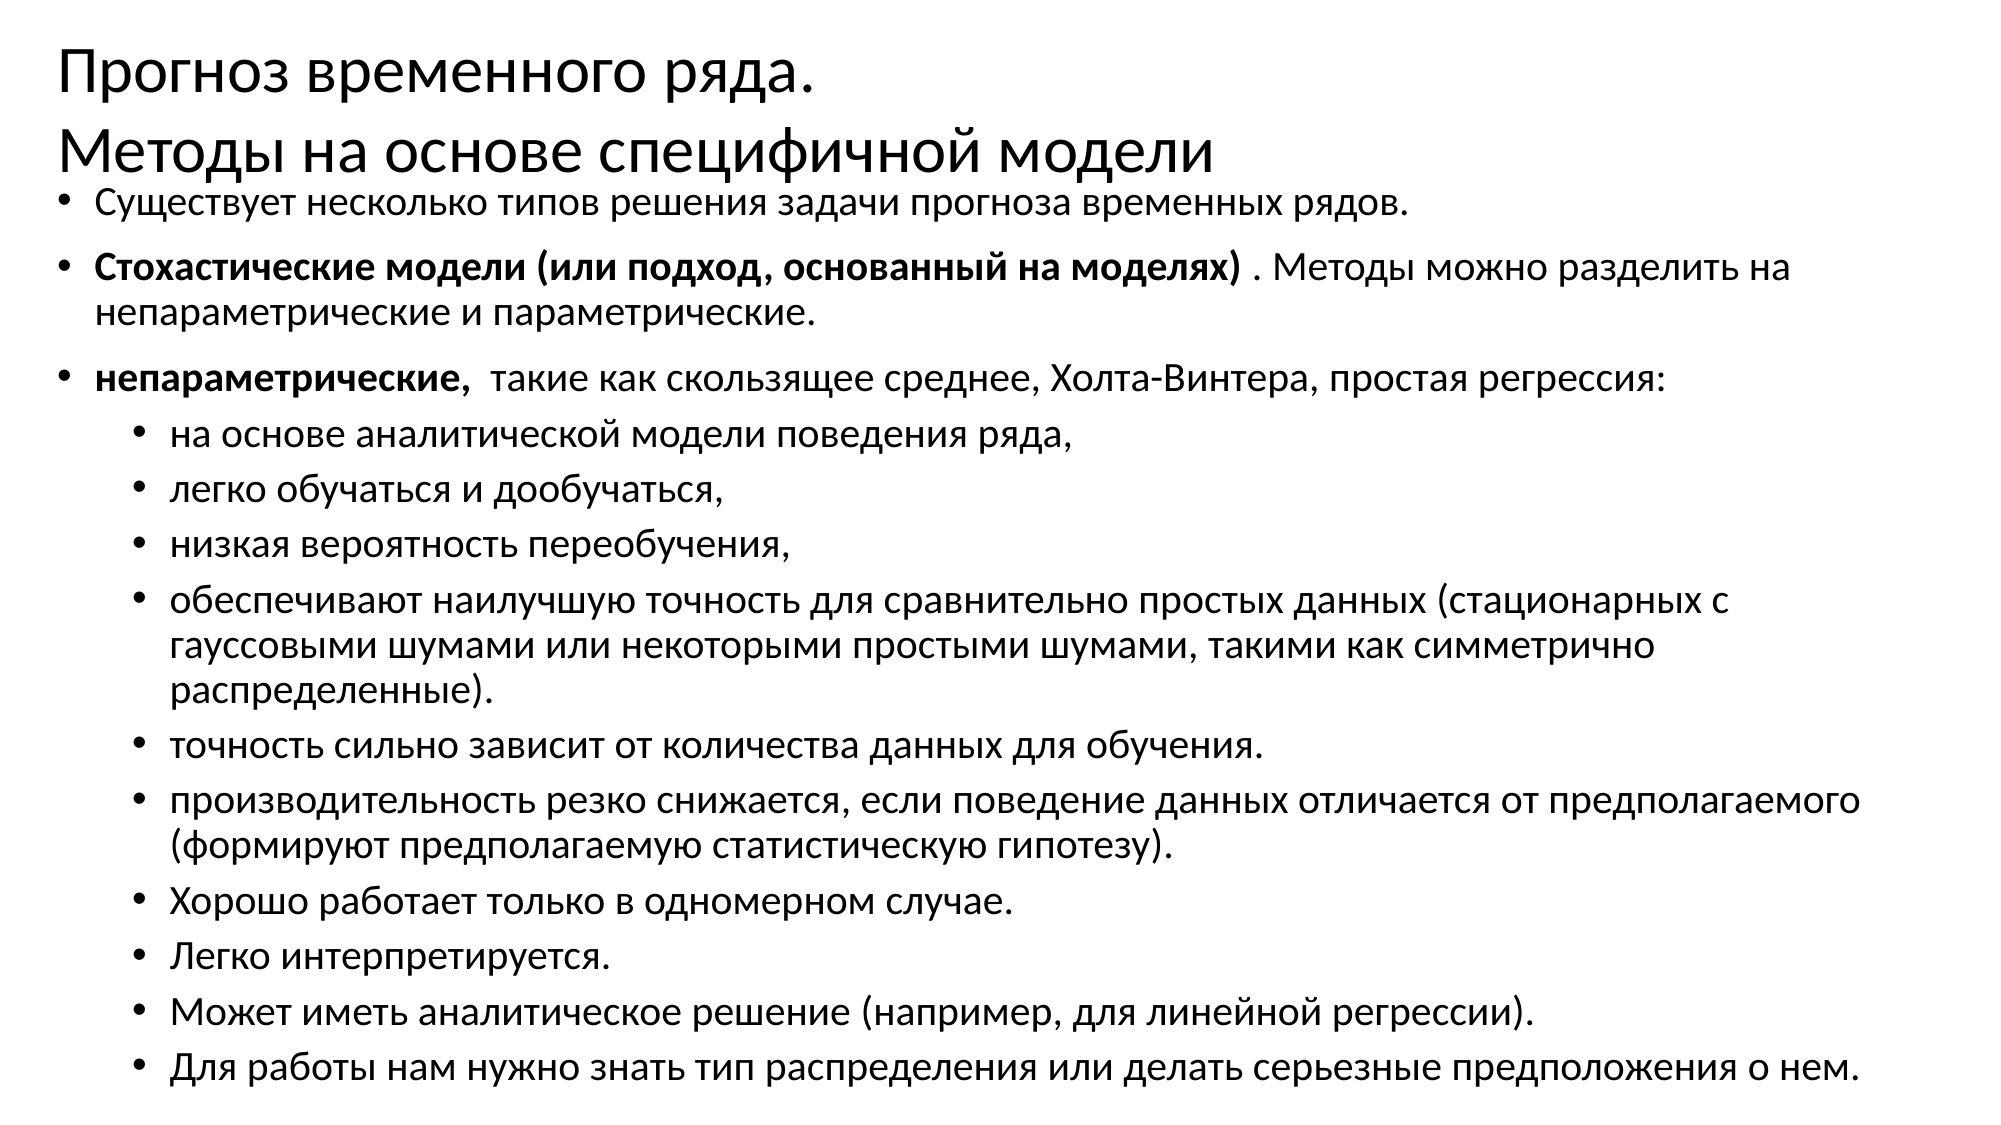

# Прогноз временного ряда. Методы на основе специфичной модели
Существует несколько типов решения задачи прогноза временных рядов.
Стохастические модели (или подход, основанный на моделях) . Методы можно разделить на непараметрические и параметрические.
непараметрические,  такие как скользящее среднее, Холта-Винтера, простая регрессия:
на основе аналитической модели поведения ряда,
легко обучаться и дообучаться,
низкая вероятность переобучения,
обеспечивают наилучшую точность для сравнительно простых данных (стационарных с гауссовыми шумами или некоторыми простыми шумами, такими как симметрично распределенные).
точность сильно зависит от количества данных для обучения.
производительность резко снижается, если поведение данных отличается от предполагаемого (формируют предполагаемую статистическую гипотезу).
Хорошо работает только в одномерном случае.
Легко интерпретируется.
Может иметь аналитическое решение (например, для линейной регрессии).
Для работы нам нужно знать тип распределения или делать серьезные предположения о нем.